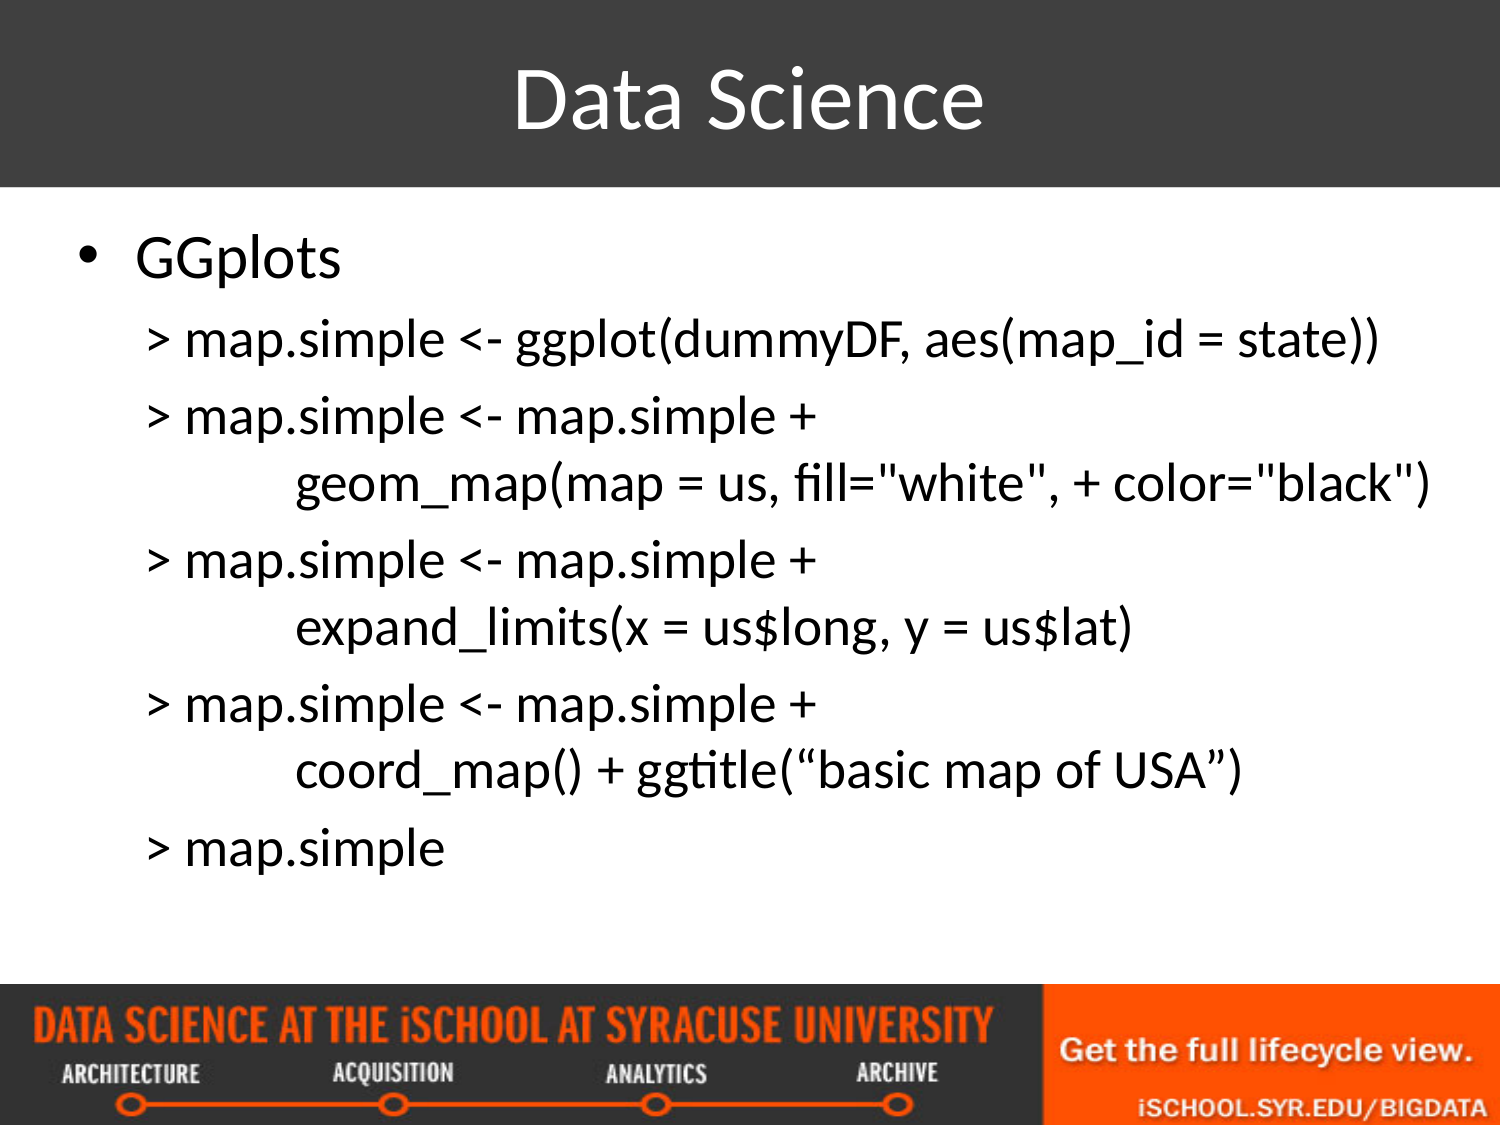

# Data Science
GGplots
> map.simple <- ggplot(dummyDF, aes(map_id = state))
> map.simple <- map.simple +
            geom_map(map = us, fill="white", + color="black")
> map.simple <- map.simple +
            expand_limits(x = us$long, y = us$lat)
> map.simple <- map.simple +
            coord_map() + ggtitle(“basic map of USA”)
> map.simple